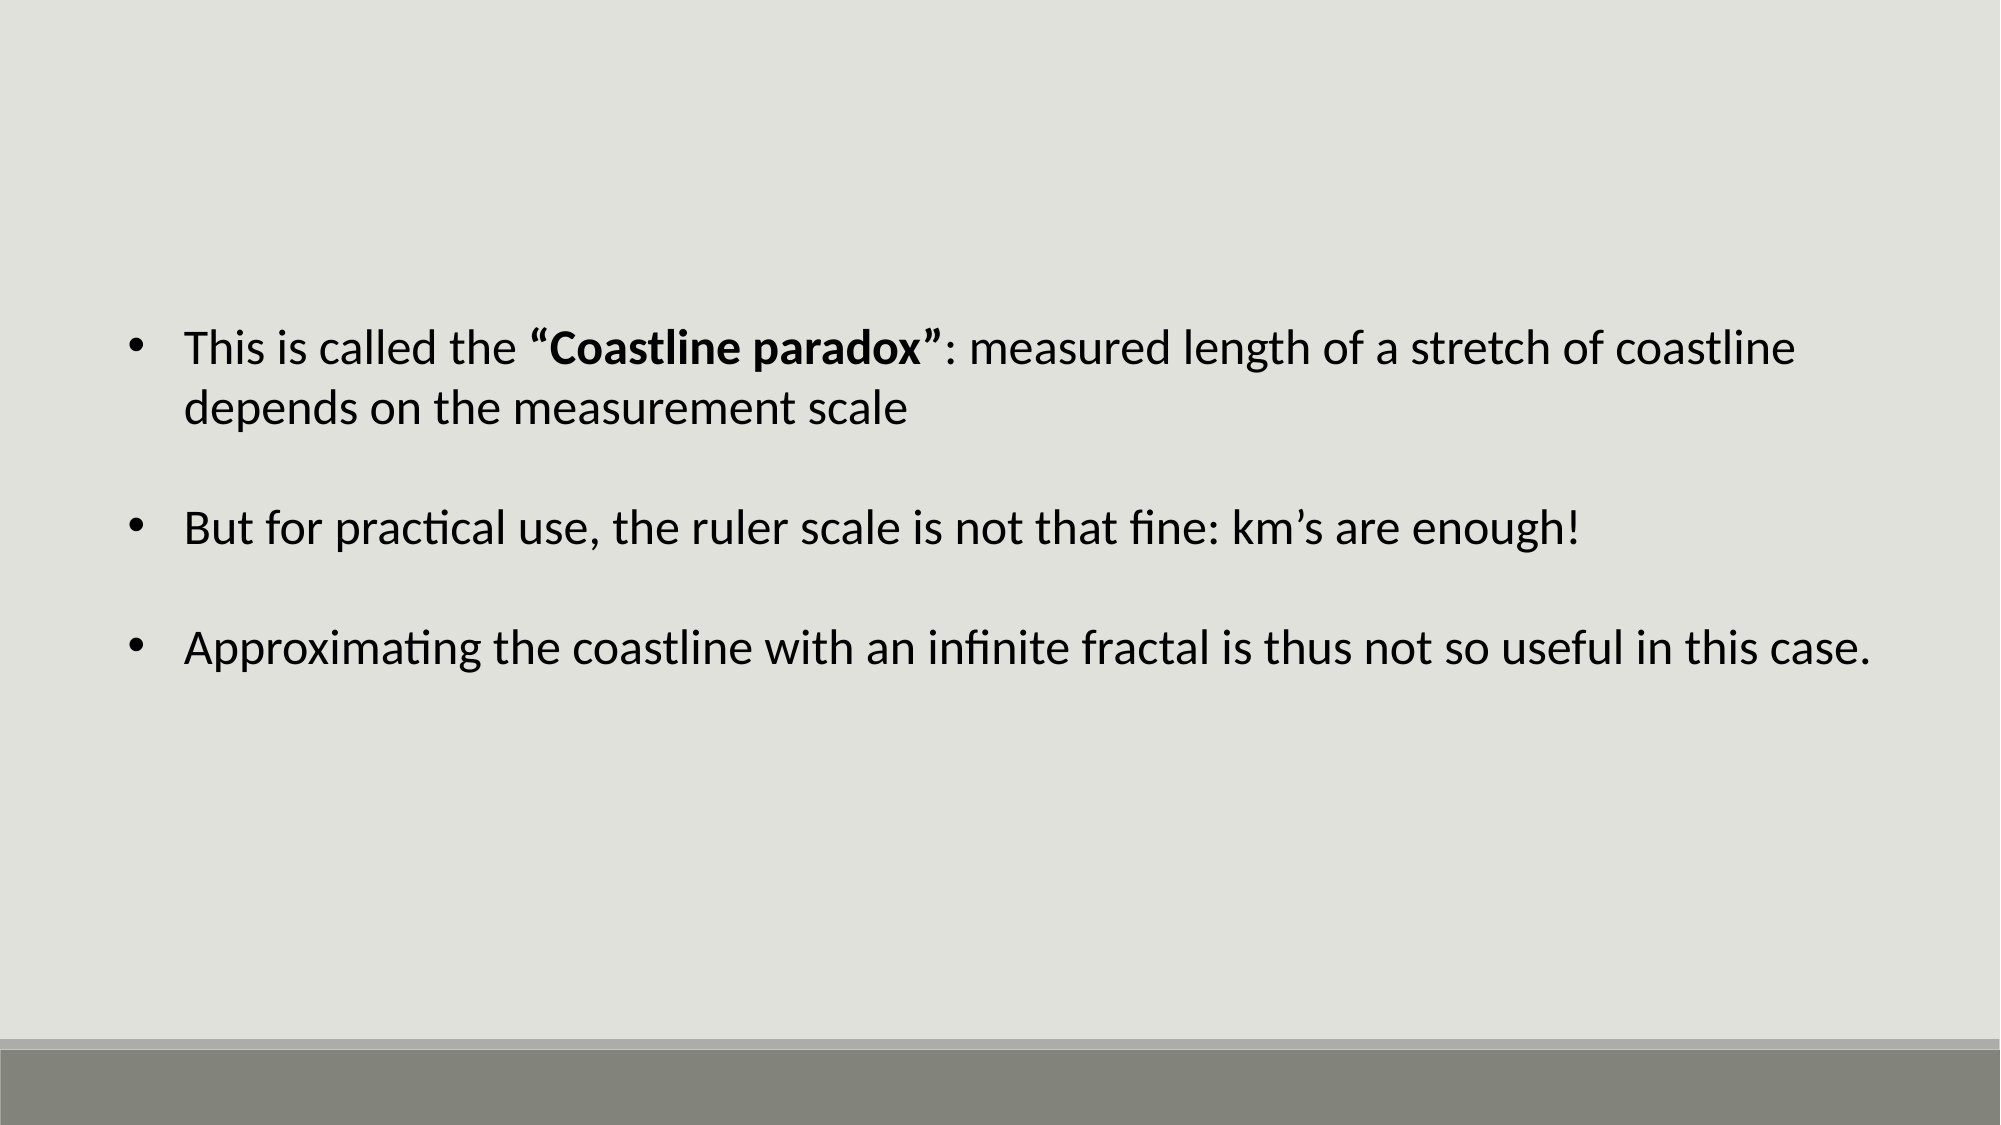

This is called the “Coastline paradox”: measured length of a stretch of coastline depends on the measurement scale

But for practical use, the ruler scale is not that fine: km’s are enough!

Approximating the coastline with an infinite fractal is thus not so useful in this case.